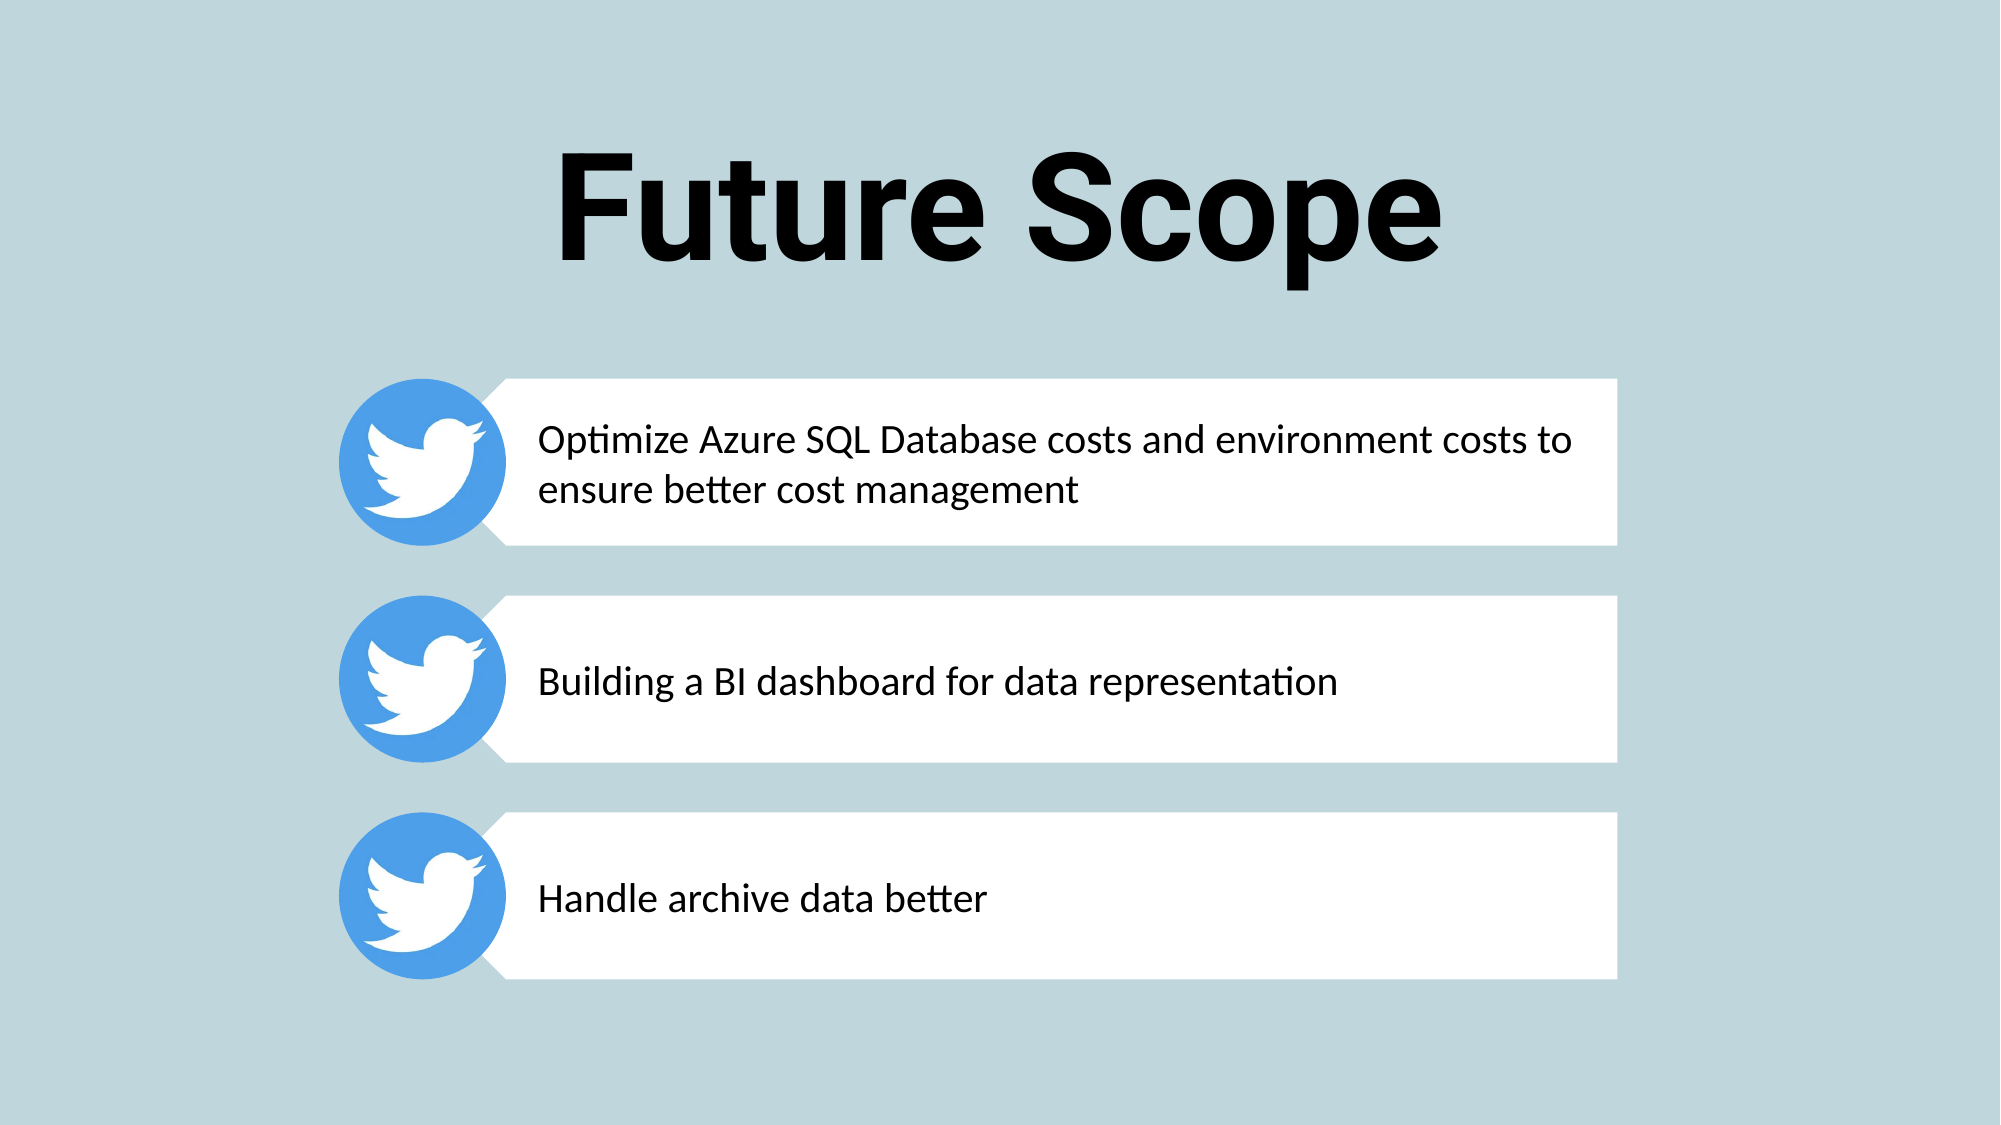

Future Scope

Optimize Azure SQL Database costs and environment costs to ensure better cost management

Building a BI dashboard for data representation

Handle archive data better